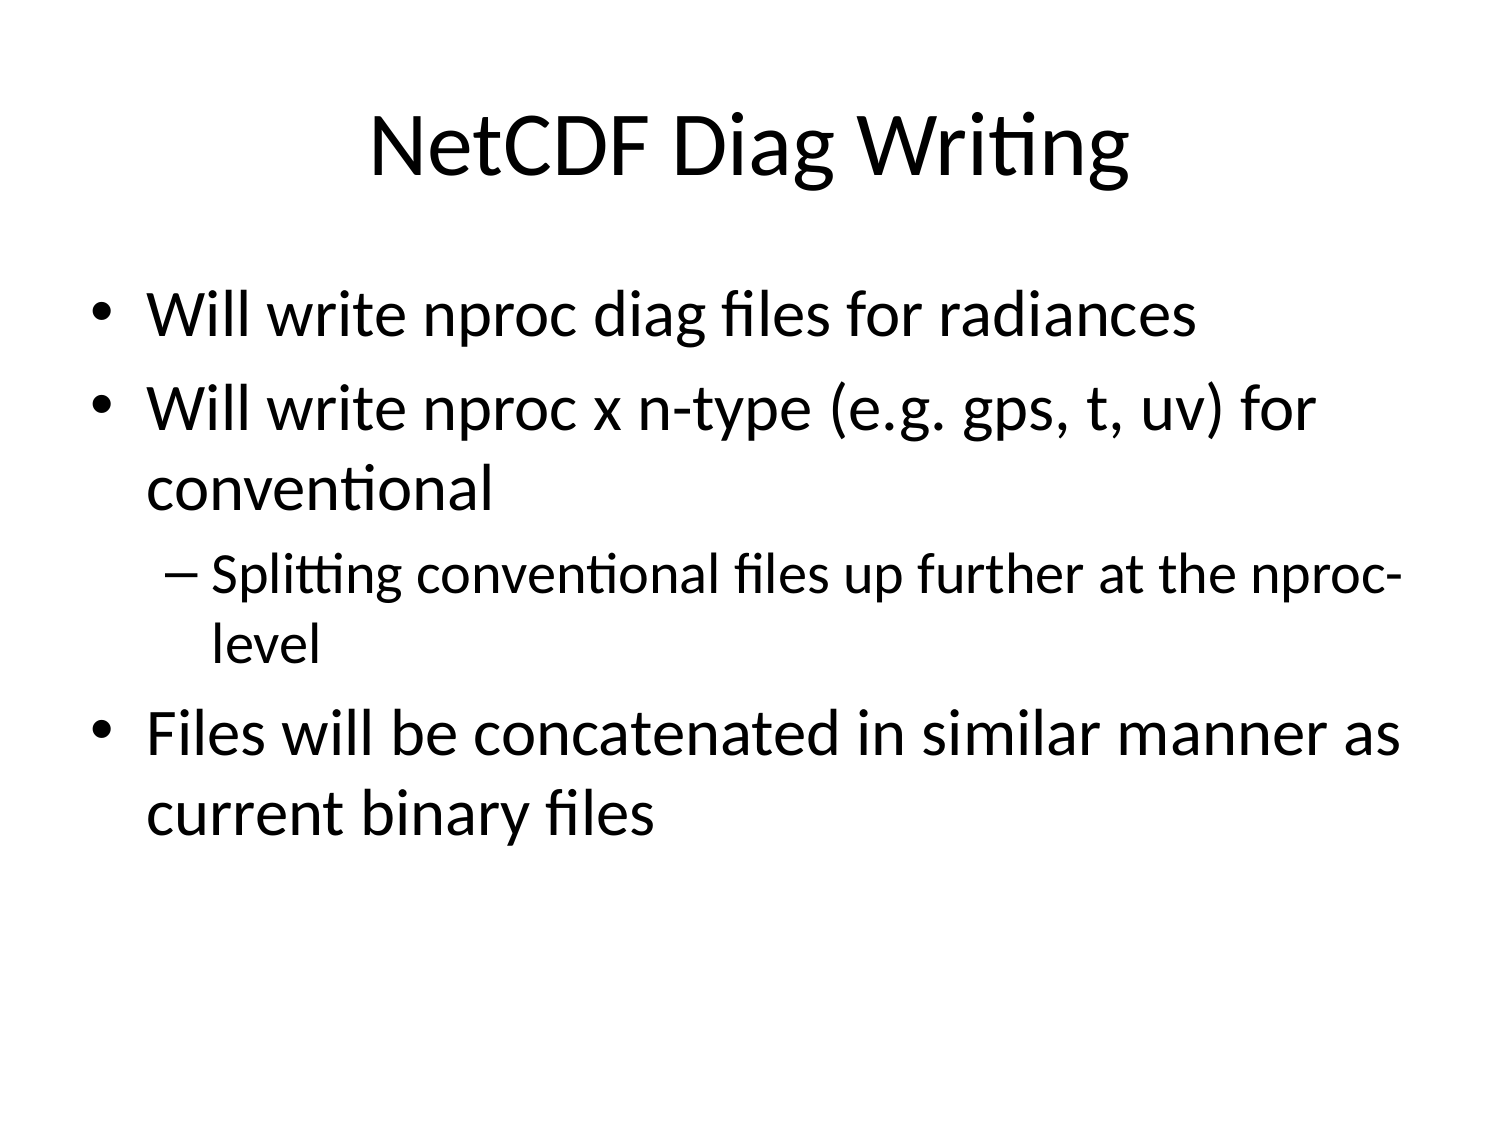

# NetCDF Diag Writing
Will write nproc diag files for radiances
Will write nproc x n-type (e.g. gps, t, uv) for conventional
Splitting conventional files up further at the nproc-level
Files will be concatenated in similar manner as current binary files